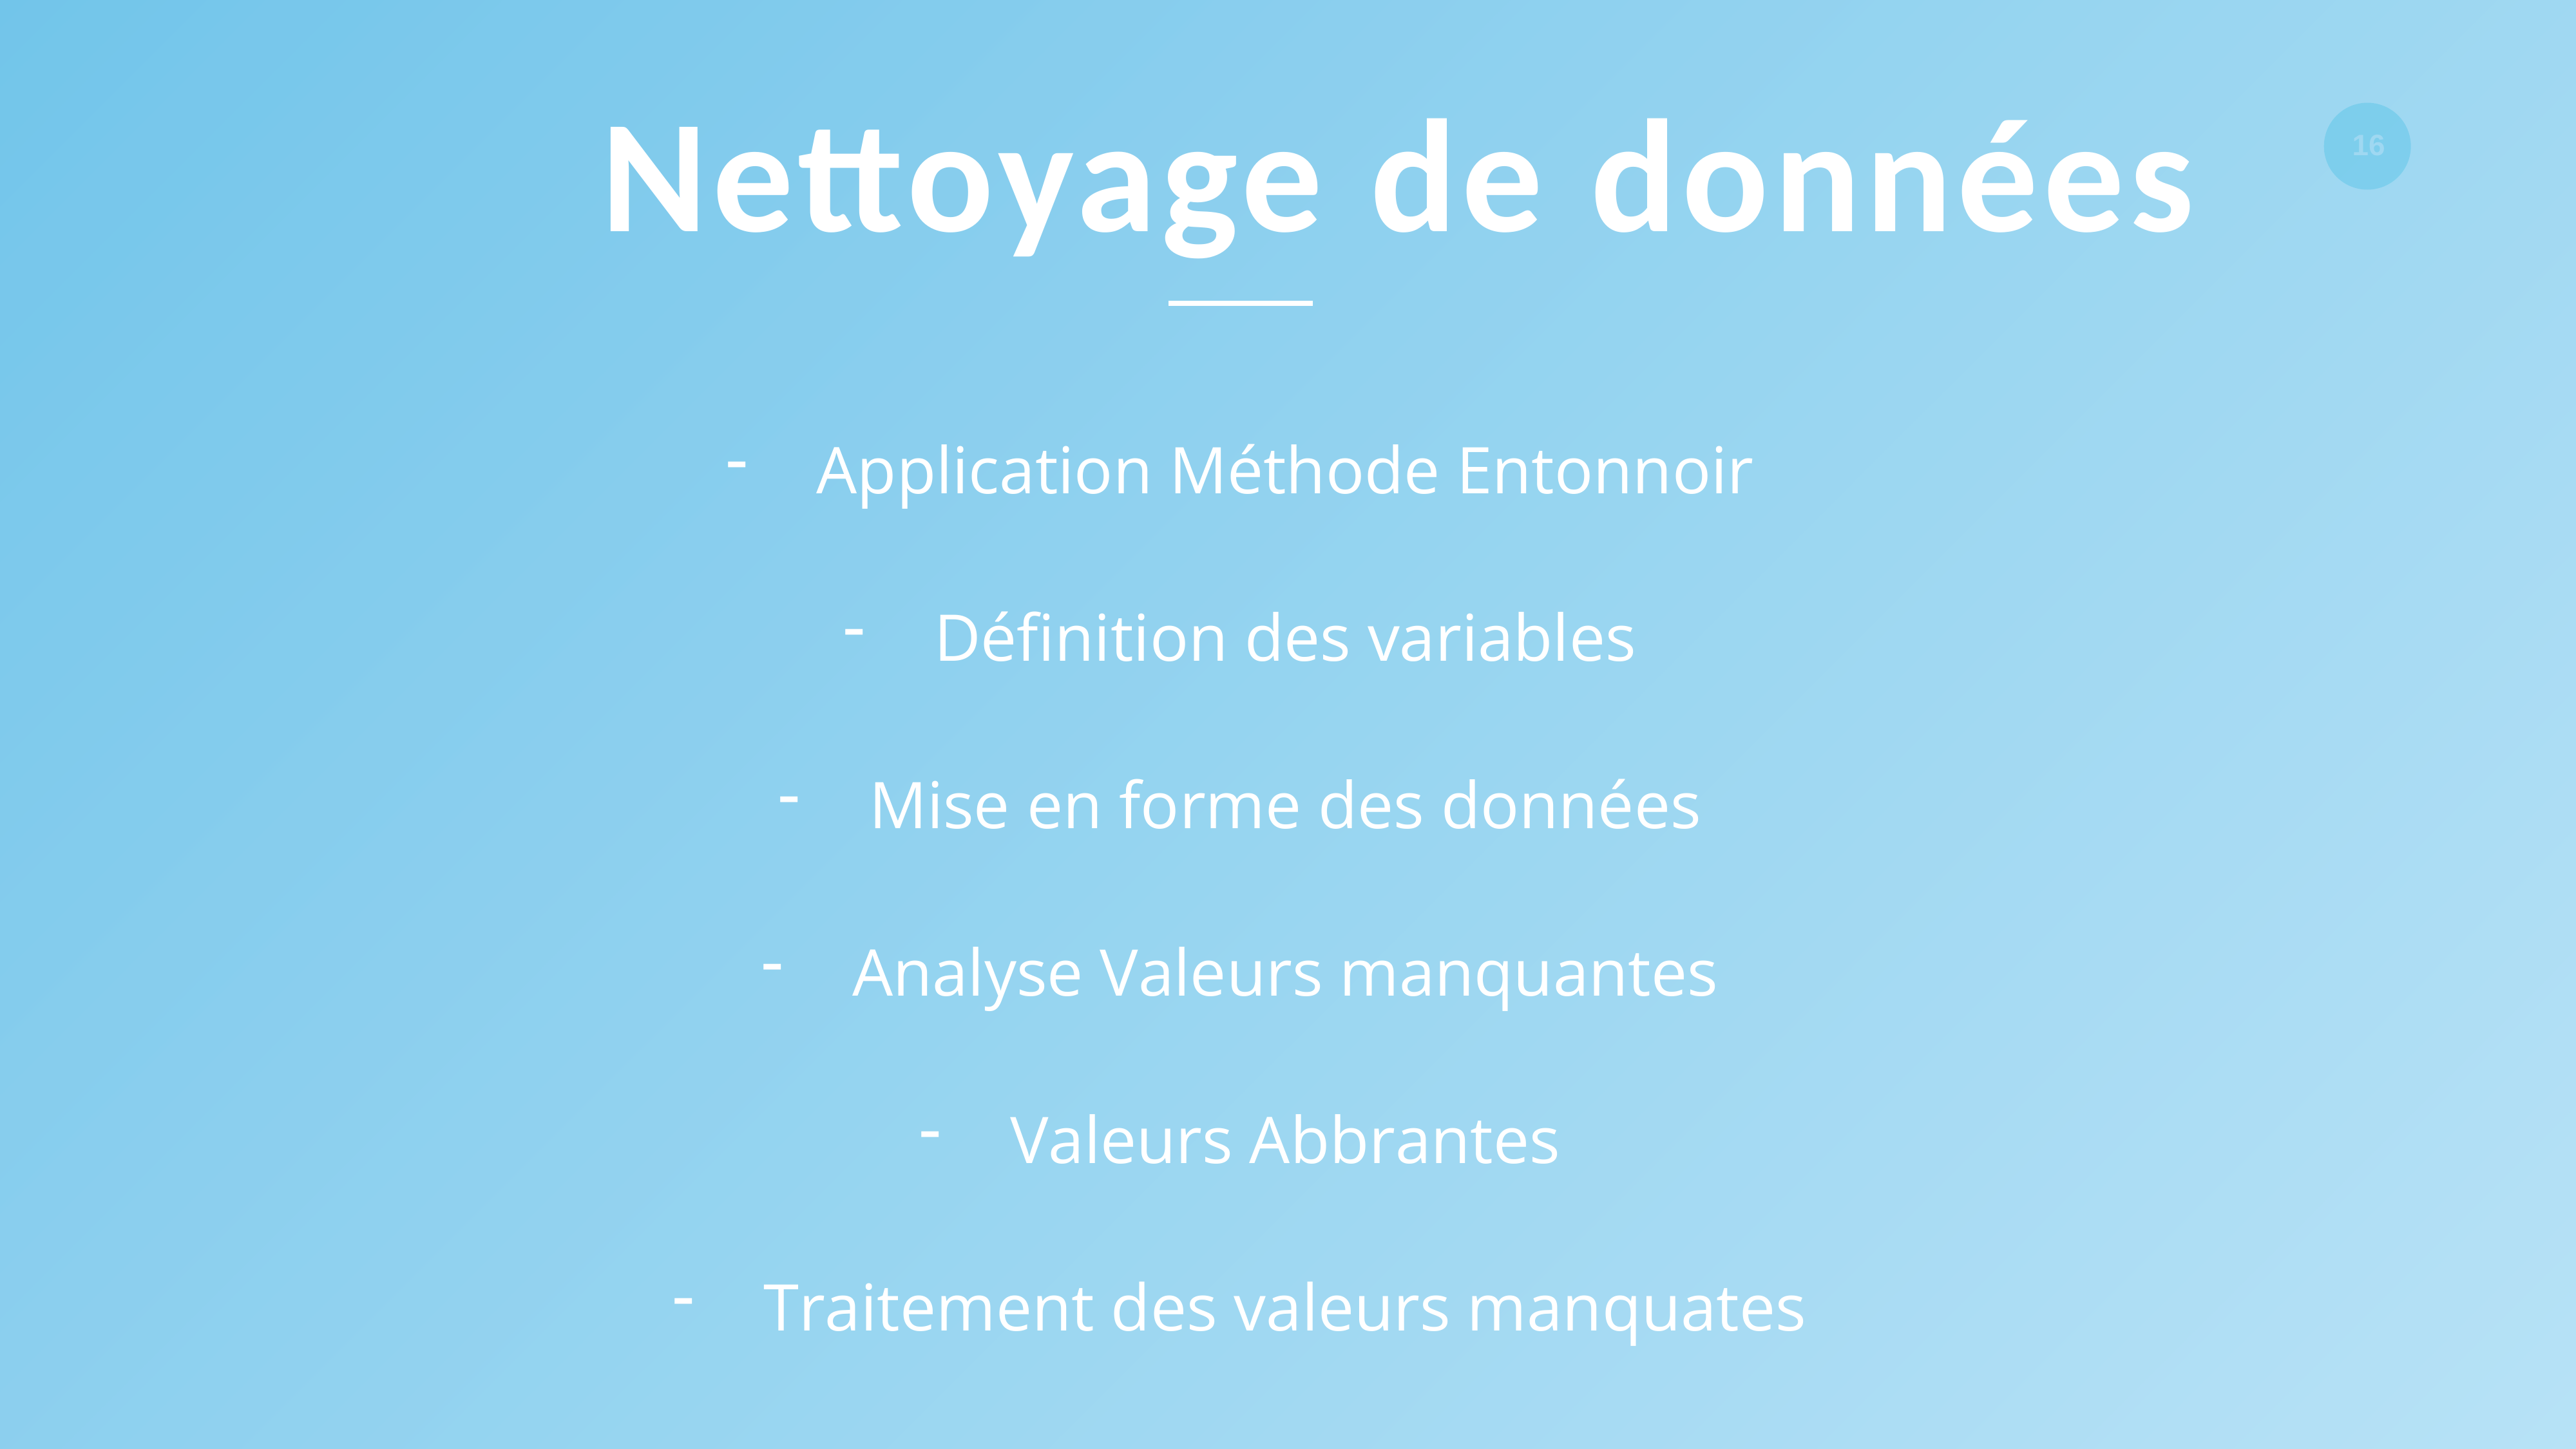

Nettoyage de données
Application Méthode Entonnoir
Définition des variables
Mise en forme des données
Analyse Valeurs manquantes
Valeurs Abbrantes
Traitement des valeurs manquates